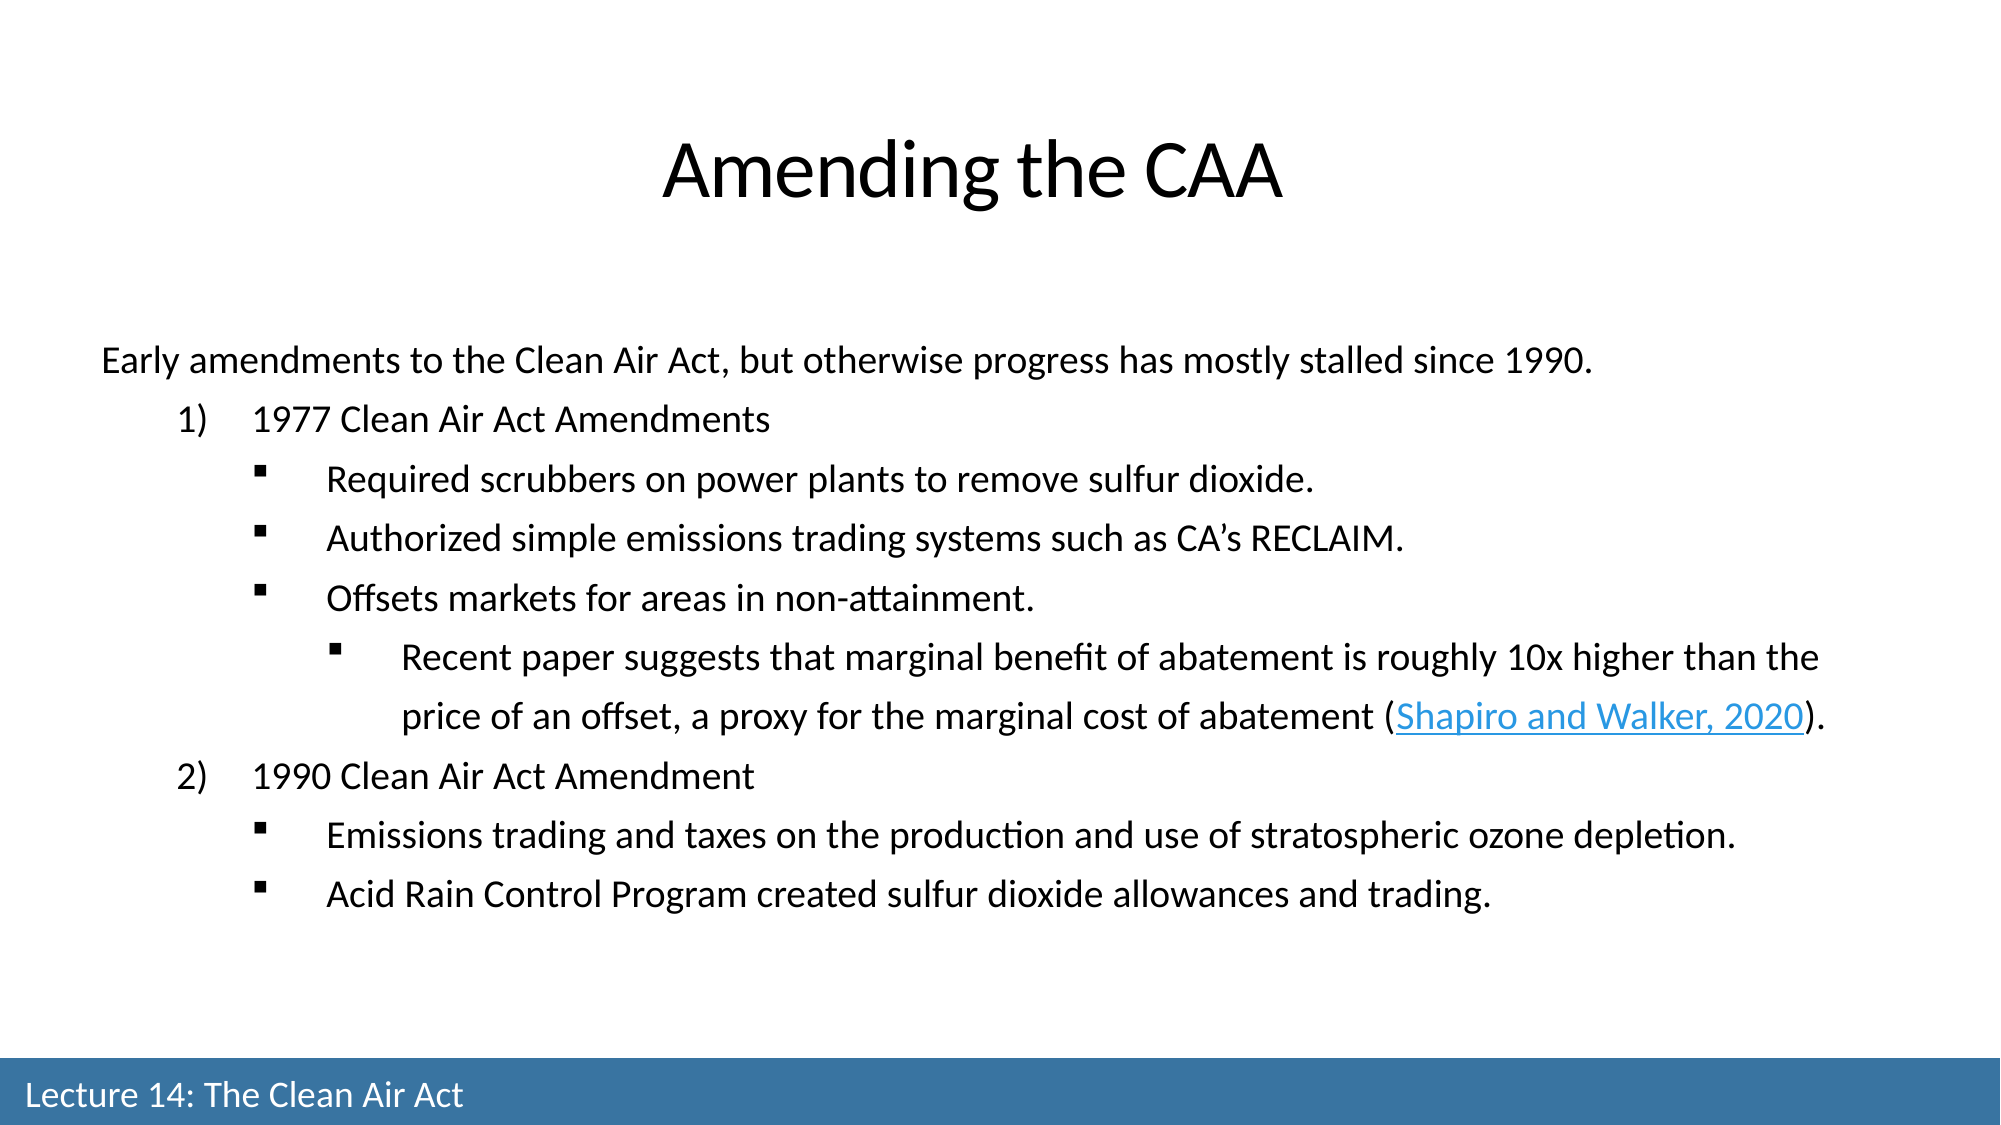

Amending the CAA
Early amendments to the Clean Air Act, but otherwise progress has mostly stalled since 1990.
1977 Clean Air Act Amendments
Required scrubbers on power plants to remove sulfur dioxide.
Authorized simple emissions trading systems such as CA’s RECLAIM.
Offsets markets for areas in non-attainment.
Recent paper suggests that marginal benefit of abatement is roughly 10x higher than the price of an offset, a proxy for the marginal cost of abatement (Shapiro and Walker, 2020).
1990 Clean Air Act Amendment
Emissions trading and taxes on the production and use of stratospheric ozone depletion.
Acid Rain Control Program created sulfur dioxide allowances and trading.